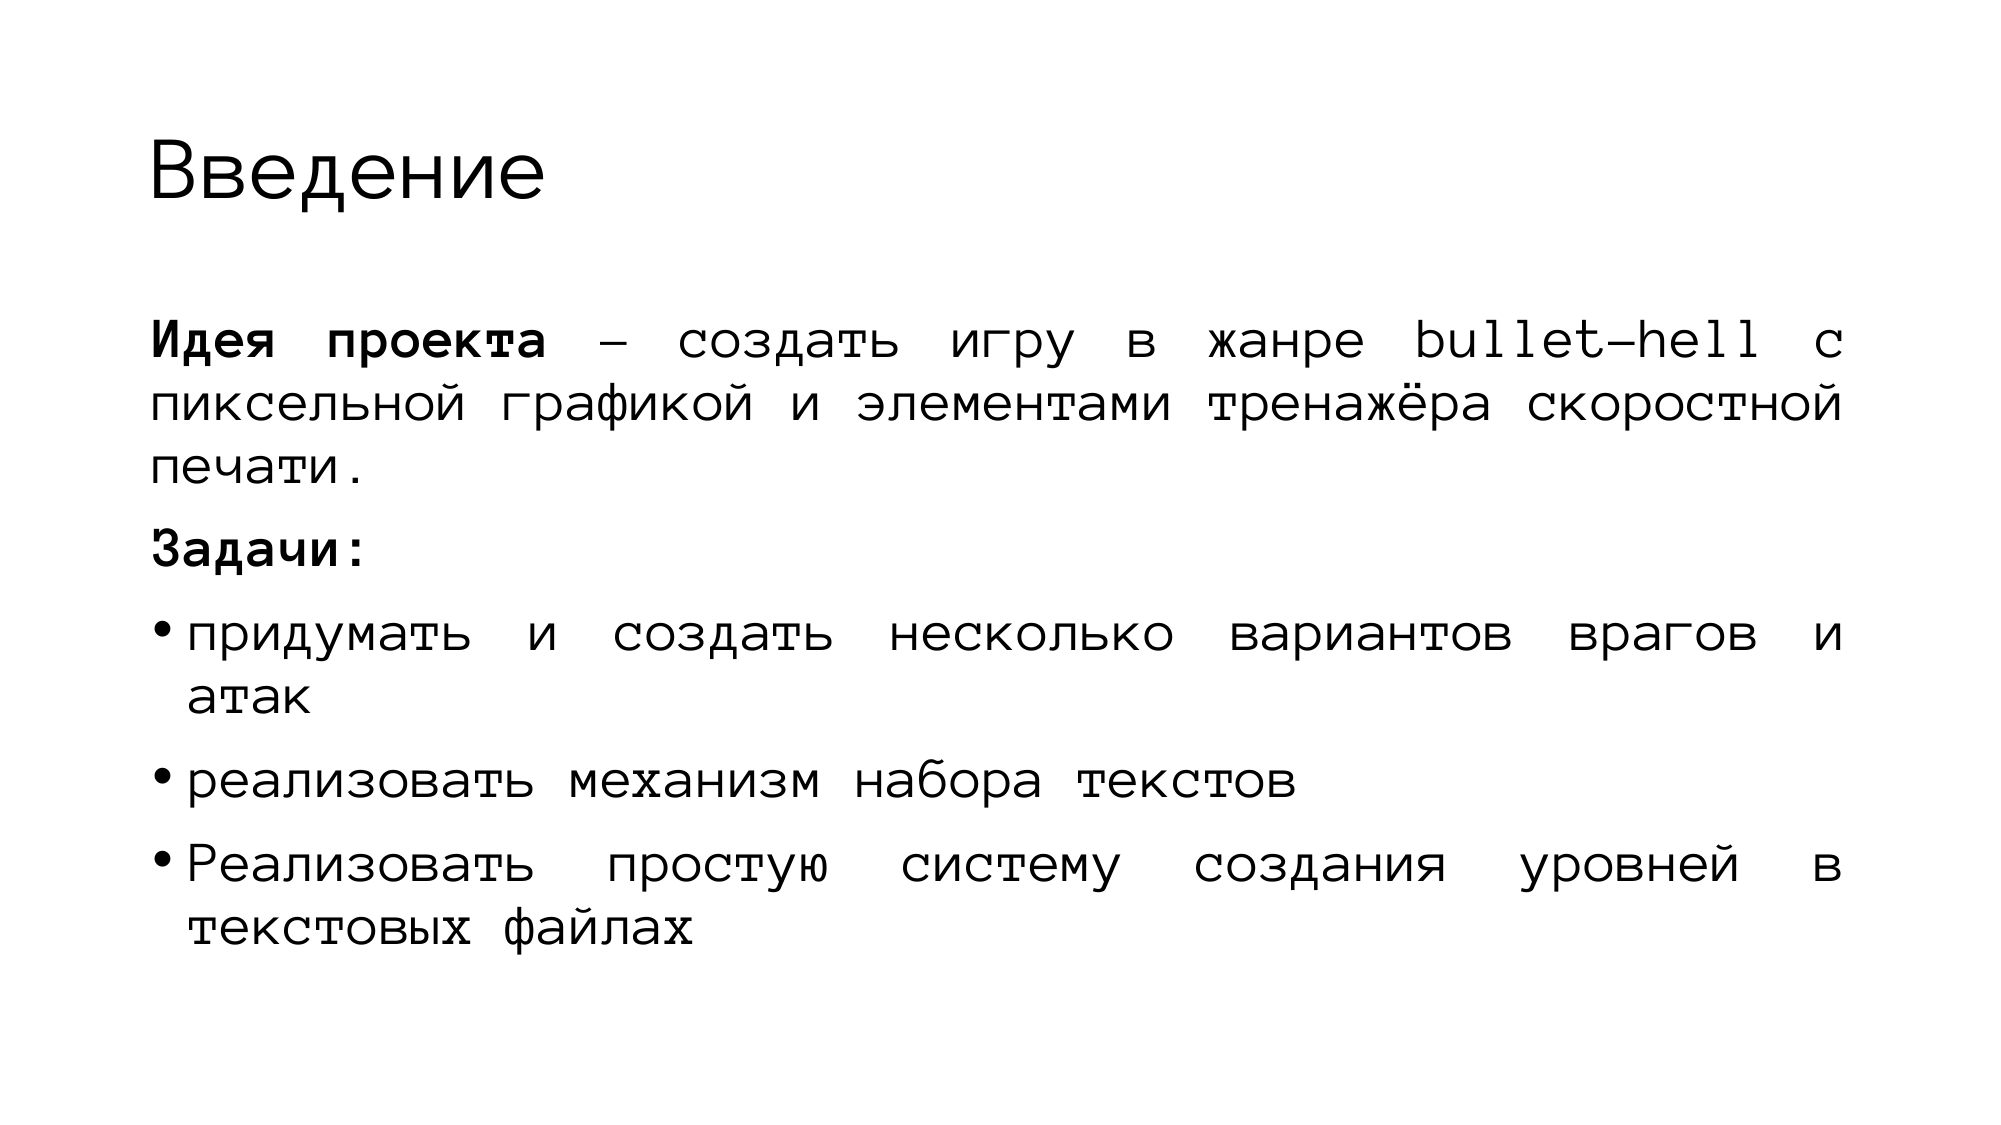

# Введение
Идея проекта – создать игру в жанре bullet-hell с пиксельной графикой и элементами тренажёра скоростной печати.
Задачи:
придумать и создать несколько вариантов врагов и атак
реализовать механизм набора текстов
Реализовать простую систему создания уровней в текстовых файлах